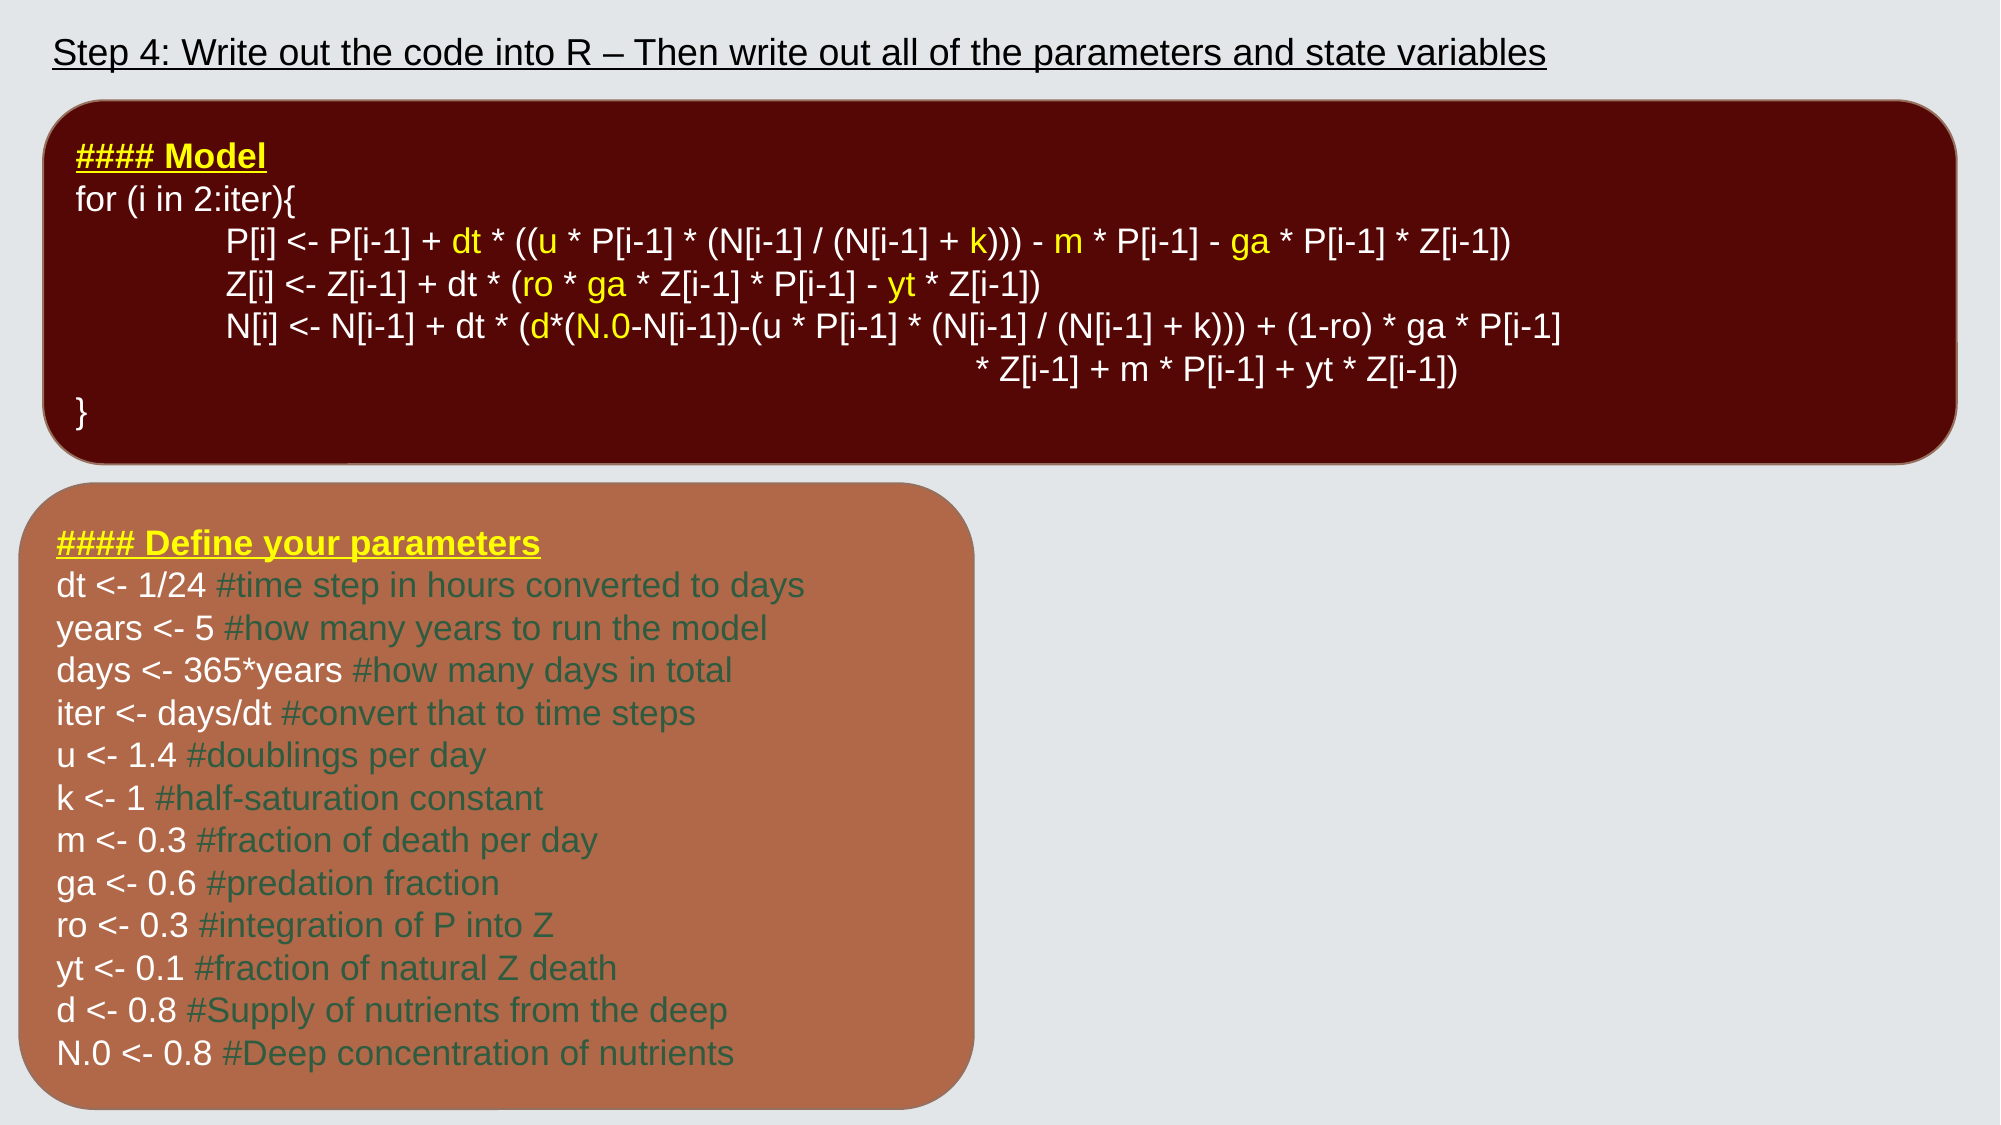

Step 4: Write out the code into R – Then write out all of the parameters and state variables
#### Model
for (i in 2:iter){
  	P[i] <- P[i-1] + dt * ((u * P[i-1] * (N[i-1] / (N[i-1] + k))) - m * P[i-1] - ga * P[i-1] * Z[i-1])
  	Z[i] <- Z[i-1] + dt * (ro * ga * Z[i-1] * P[i-1] - yt * Z[i-1])
  	N[i] <- N[i-1] + dt * (d*(N.0-N[i-1])-(u * P[i-1] * (N[i-1] / (N[i-1] + k))) + (1-ro) * ga * P[i-1]  								* Z[i-1] + m * P[i-1] + yt * Z[i-1])
}
#### Define your parameters
dt <- 1/24 #time step in hours converted to days
years <- 5 #how many years to run the model
days <- 365*years #how many days in total
iter <- days/dt #convert that to time steps
u <- 1.4 #doublings per day
k <- 1 #half-saturation constant
m <- 0.3 #fraction of death per day
ga <- 0.6 #predation fraction
ro <- 0.3 #integration of P into Z
yt <- 0.1 #fraction of natural Z death
d <- 0.8 #Supply of nutrients from the deep
N.0 <- 0.8 #Deep concentration of nutrients